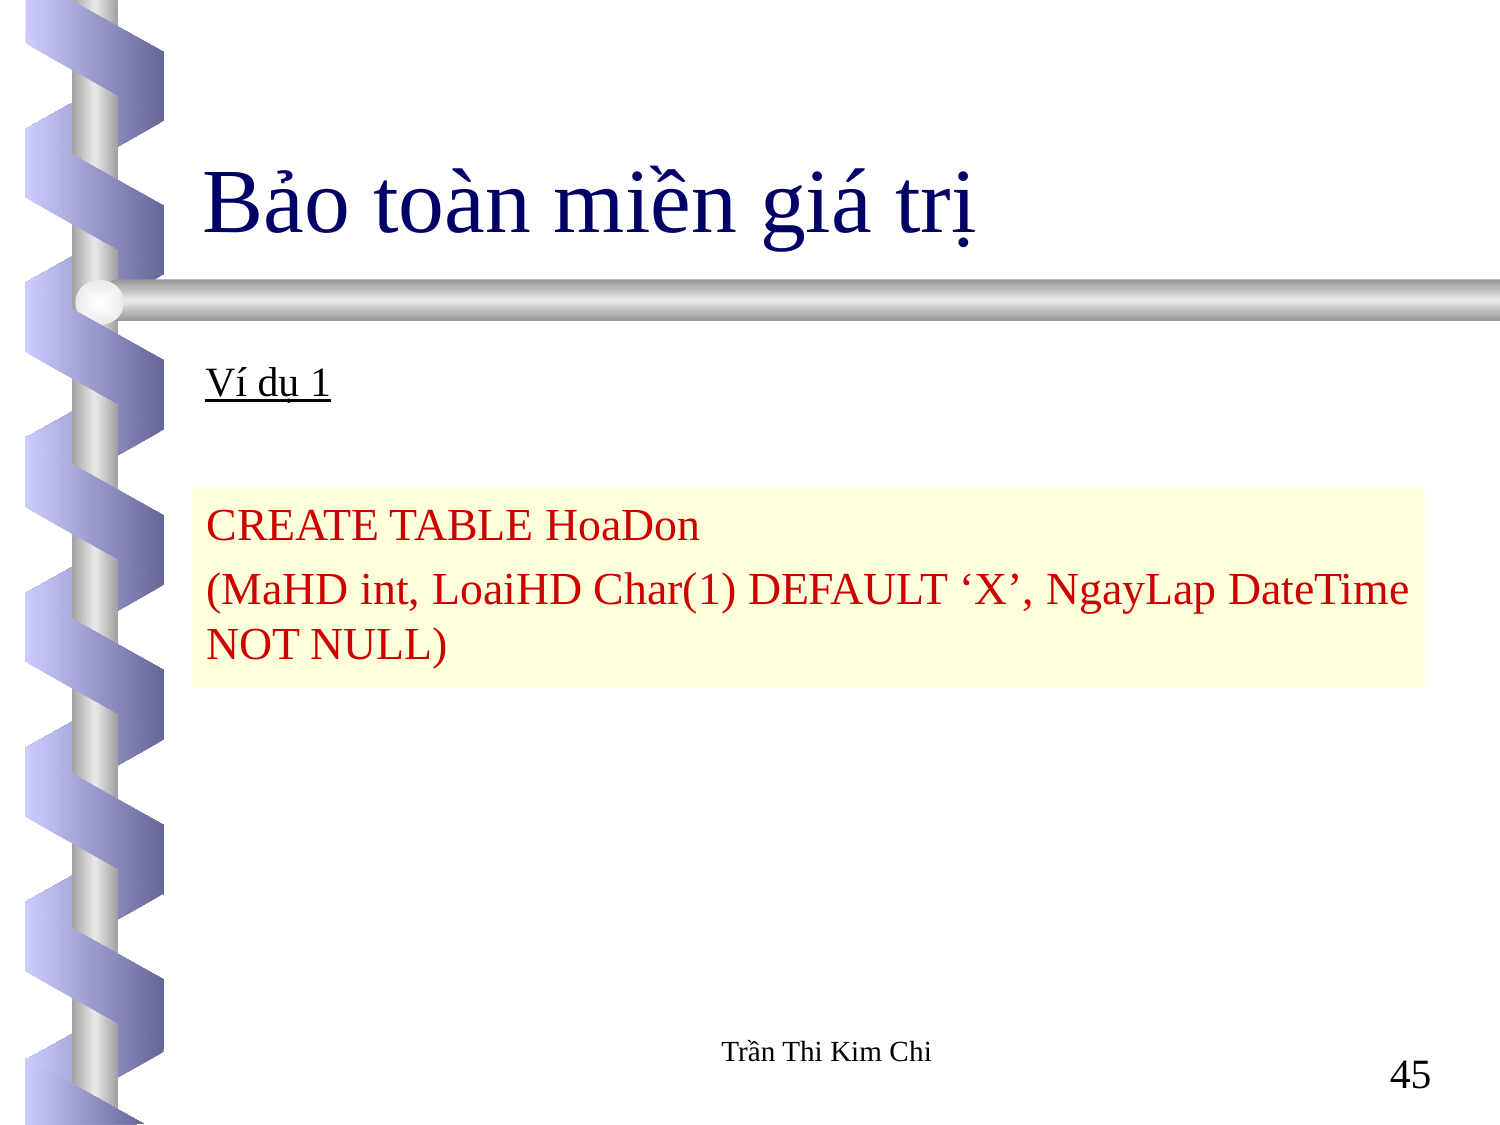

# Bảo toàn miền giá trị
Ví dụ 1
CREATE TABLE HoaDon
(MaHD int, LoaiHD Char(1) DEFAULT ‘X’, NgayLap DateTime NOT NULL)

Trần Thi Kim Chi